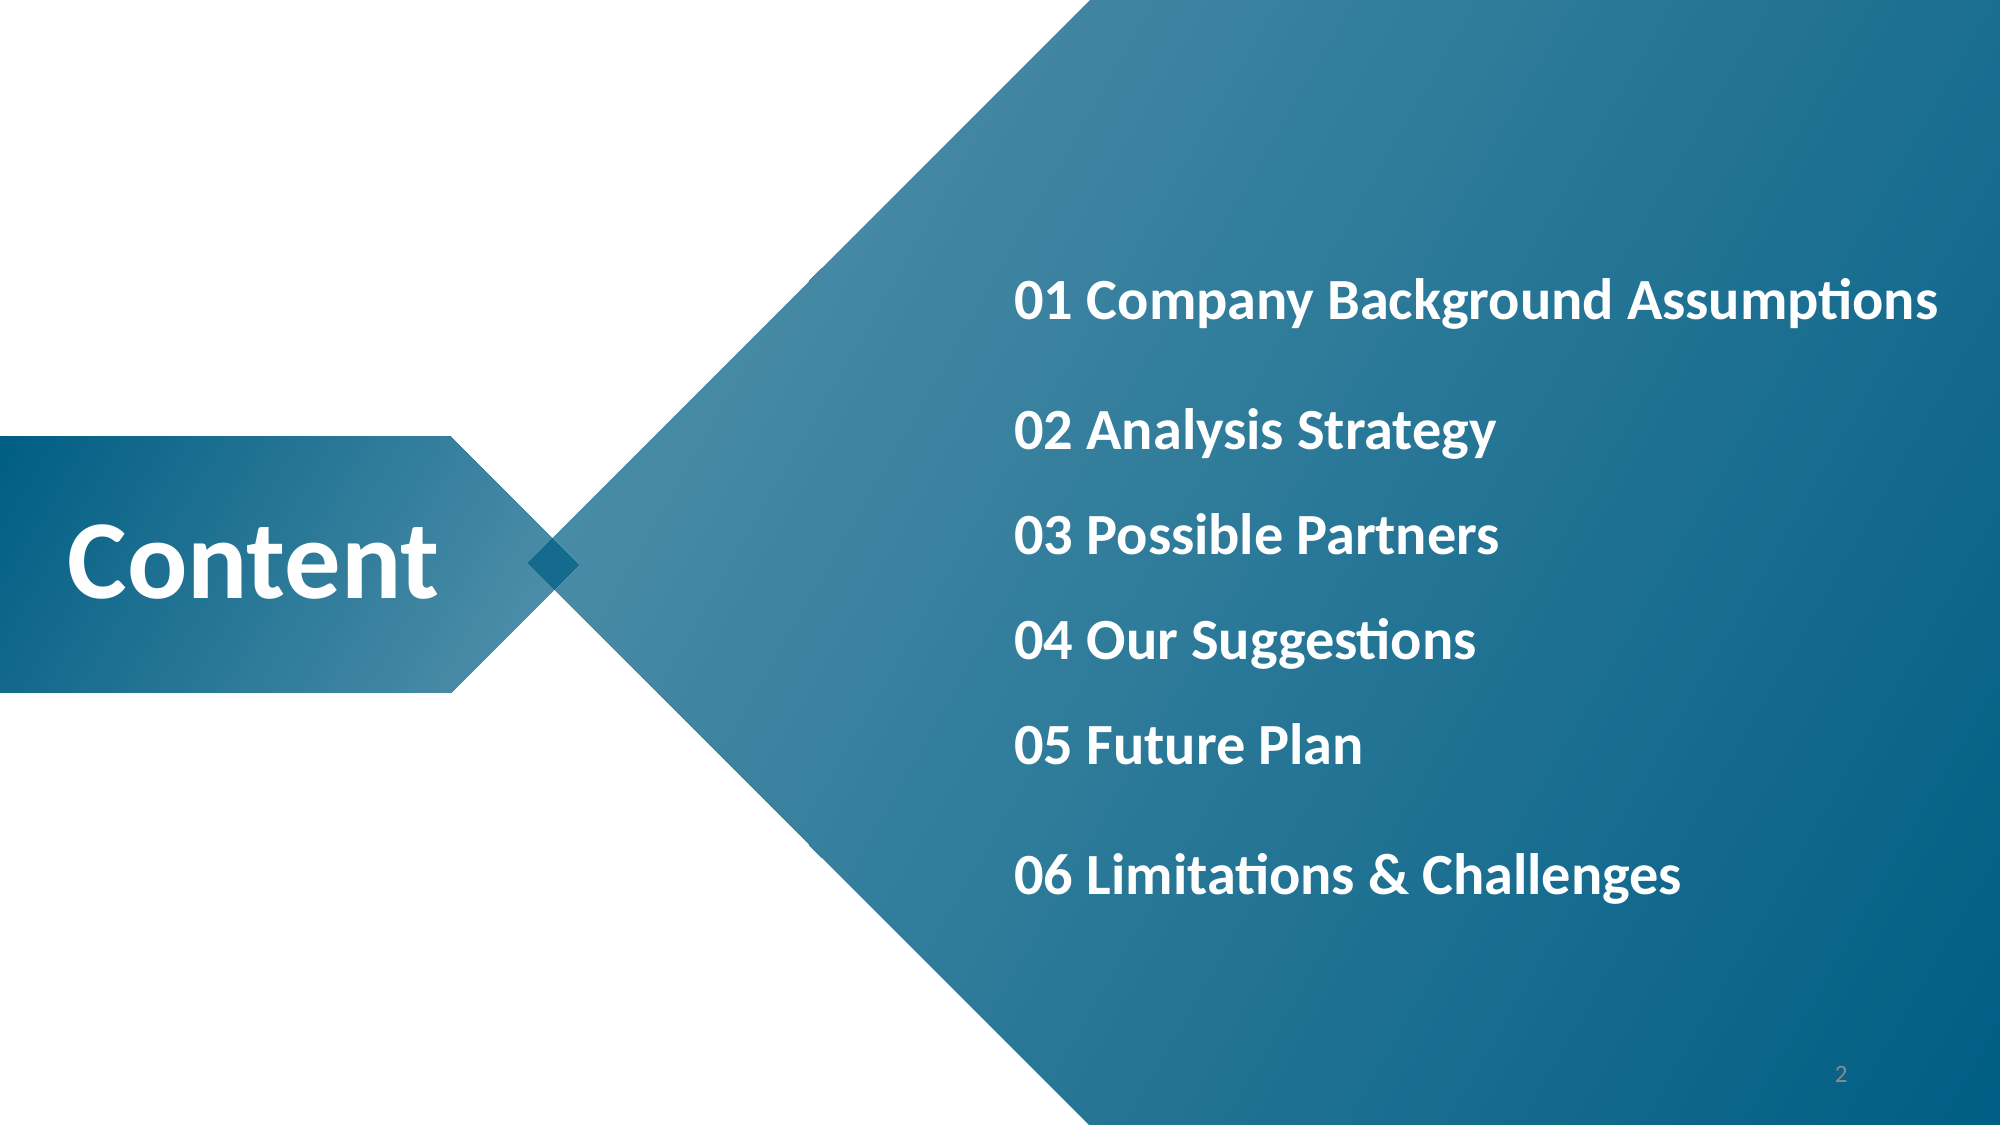

01 Company Background Assumptions
02 Analysis Strategy
03 Possible Partners
04 Our Suggestions
05 Future Plan
06 Limitations & Challenges

Content
2